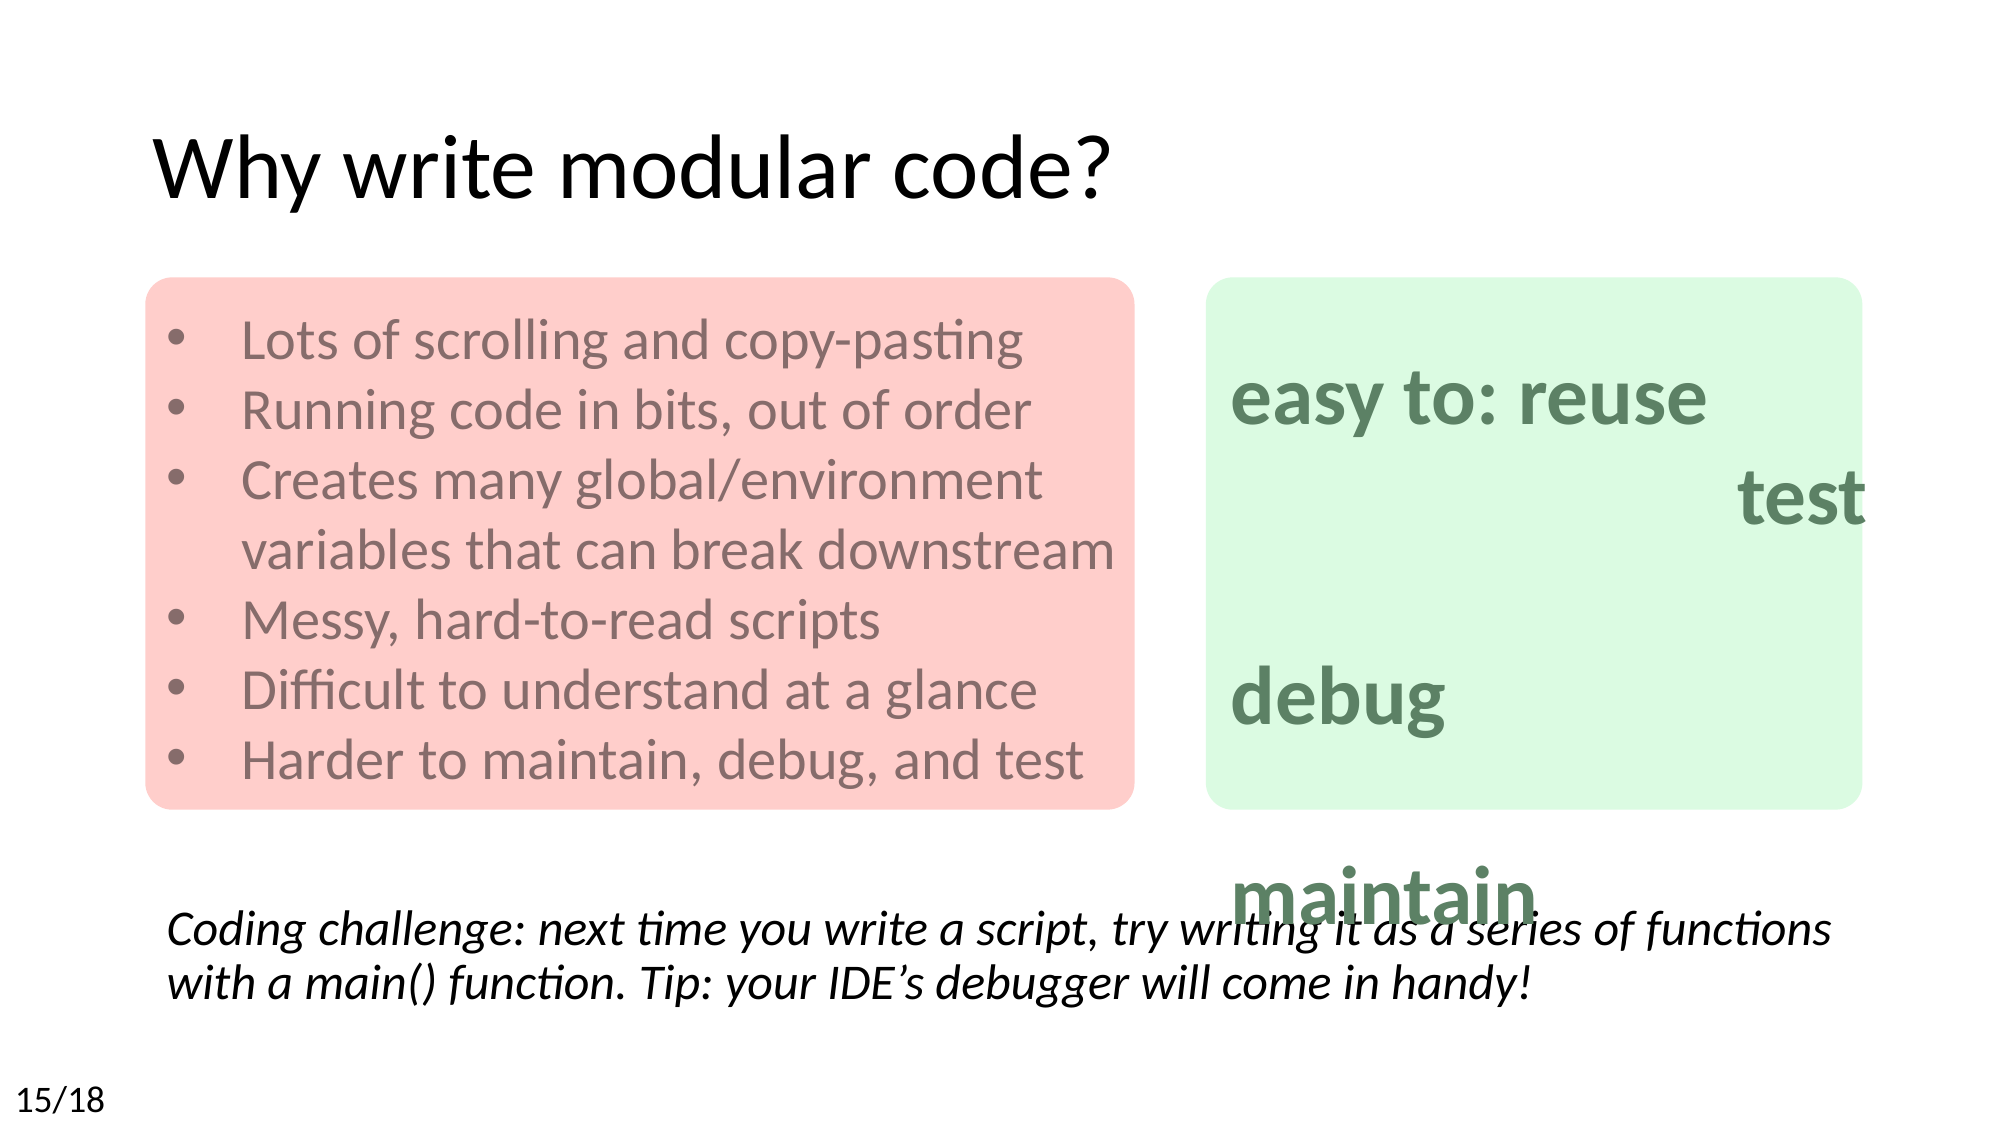

# Why write modular code?

Lots of scrolling and copy-pasting
Running code in bits, out of order
Creates many global/environment variables that can break downstream
Messy, hard-to-read scripts
Difficult to understand at a glance
Harder to maintain, debug, and test
easy to: reuse
			   test
			   debug
		       maintain
Coding challenge: next time you write a script, try writing it as a series of functions with a main() function. Tip: your IDE’s debugger will come in handy!
15/18